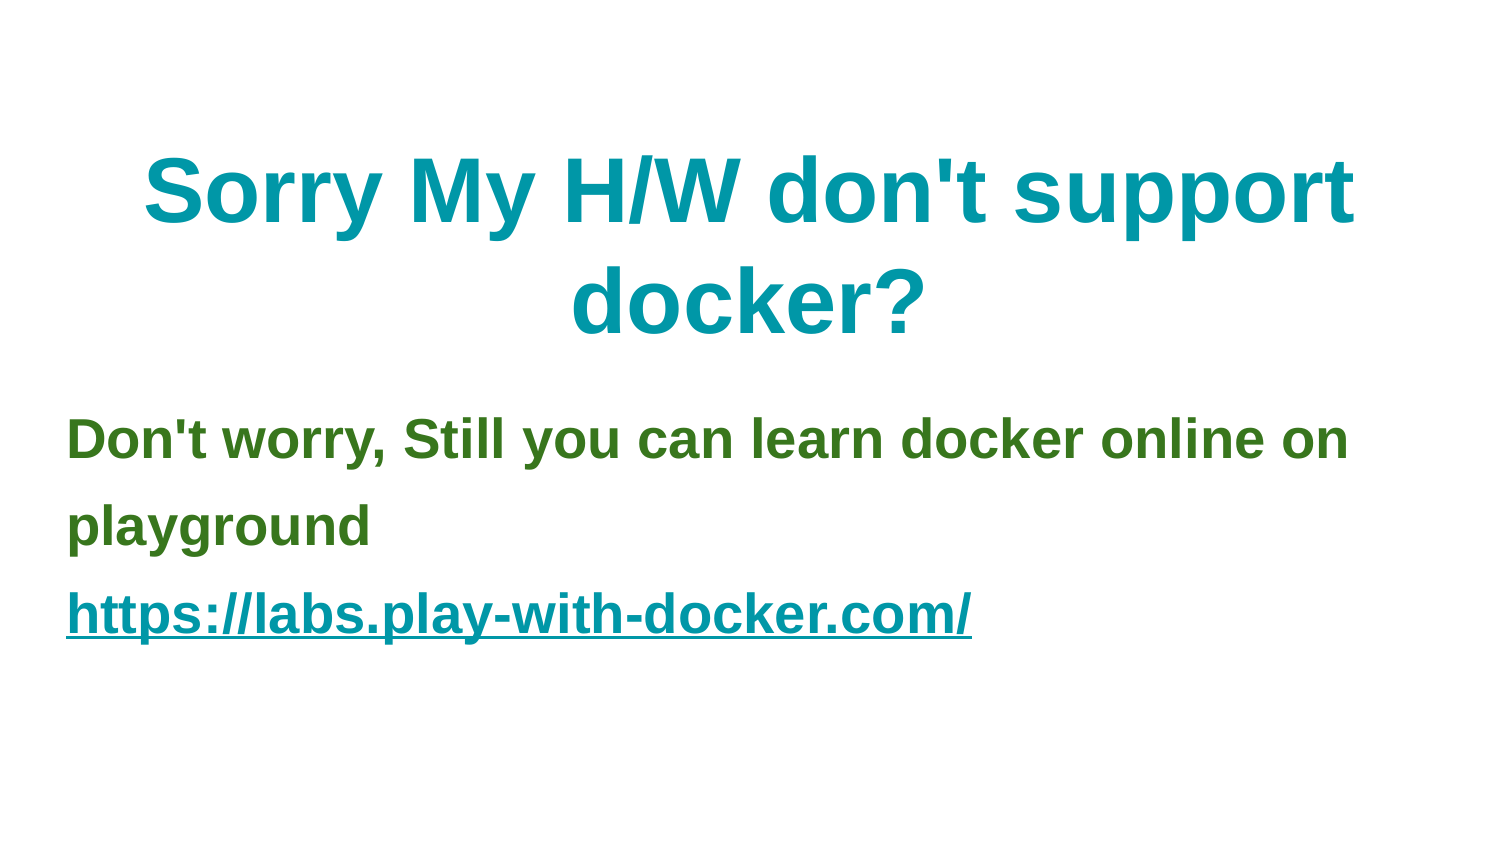

# Sorry My H/W don't support docker?
Don't worry, Still you can learn docker online on playground
https://labs.play-with-docker.com/